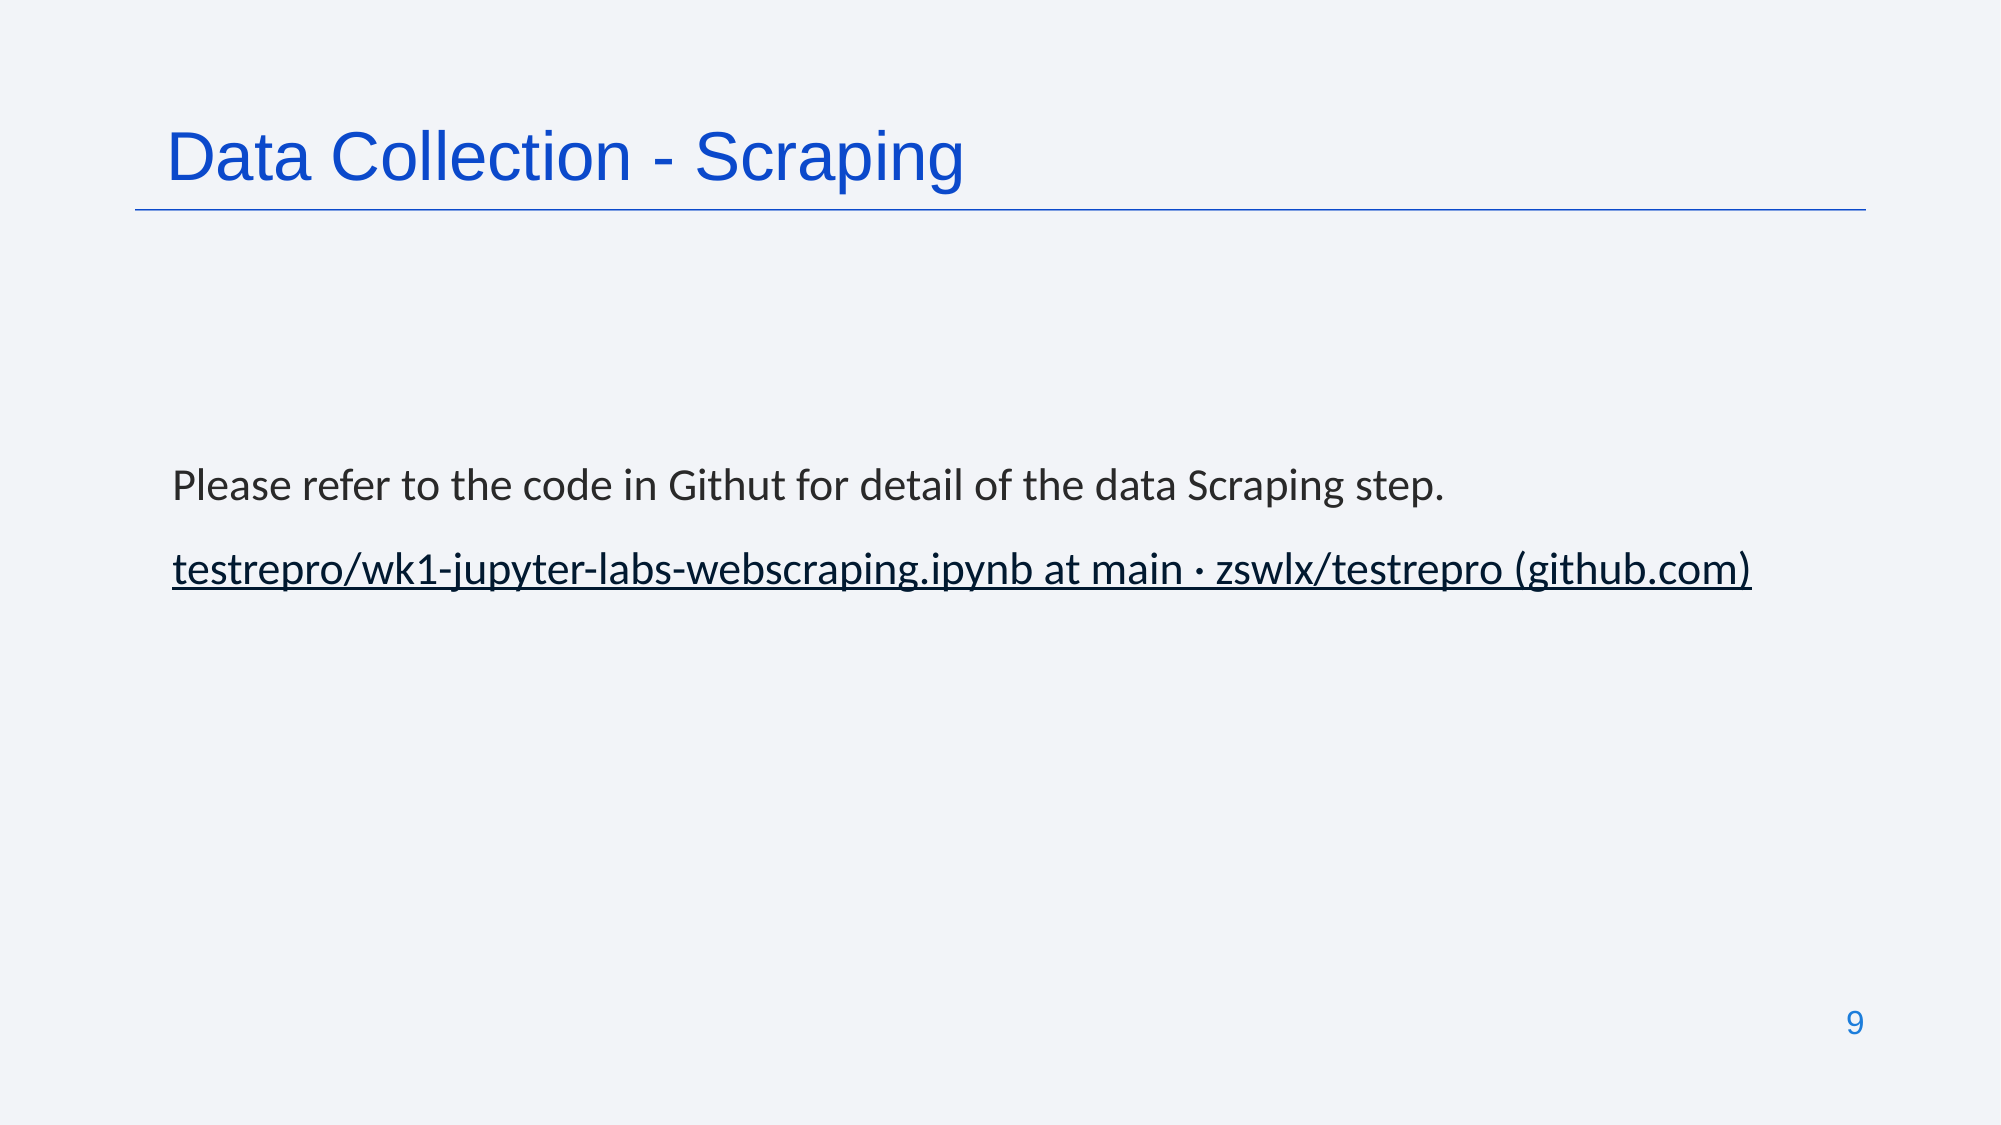

Data Collection - Scraping

Please refer to the code in Githut for detail of the data Scraping step.
testrepro/wk1-jupyter-labs-webscraping.ipynb at main · zswlx/testrepro (github.com)
9